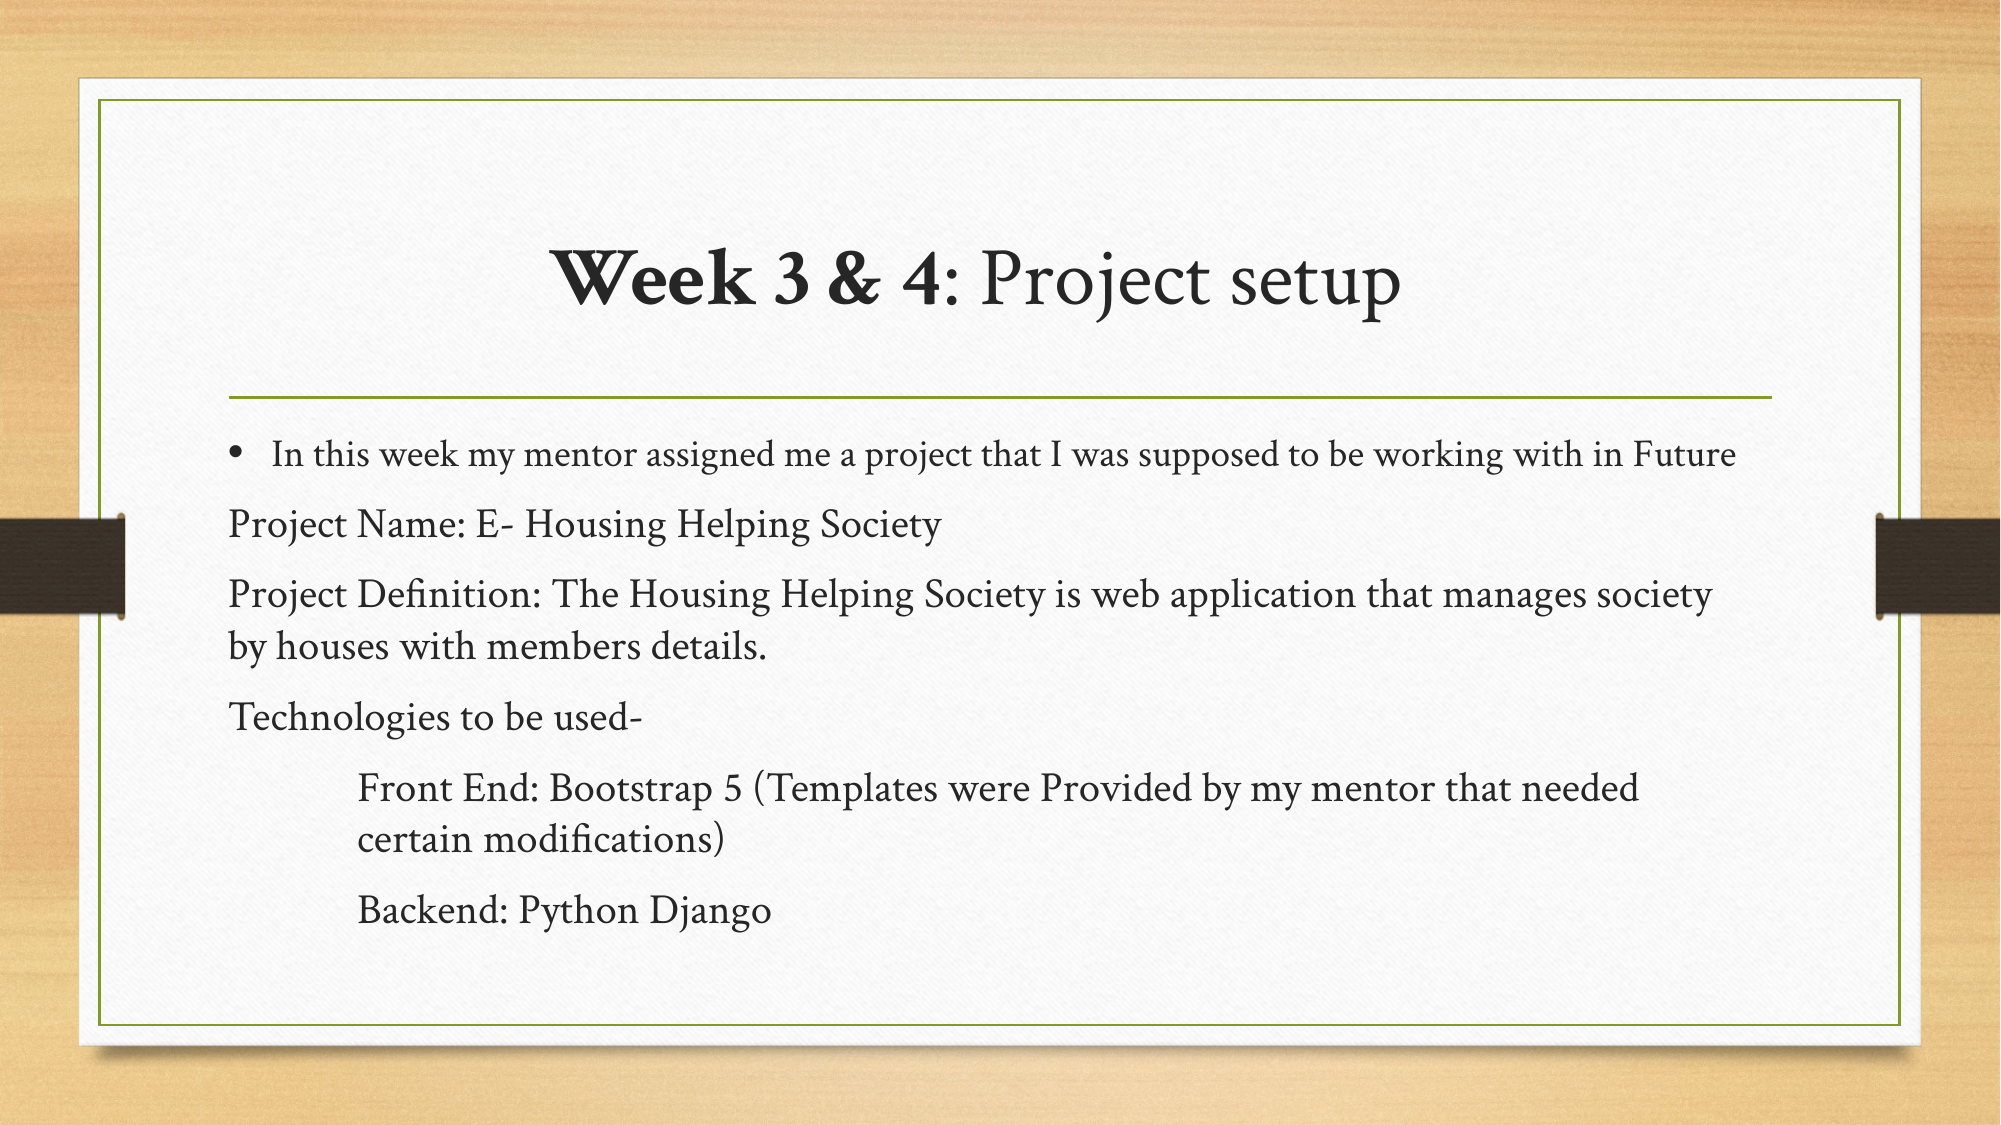

# Week 3 & 4: Project setup
In this week my mentor assigned me a project that I was supposed to be working with in Future
Project Name: E- Housing Helping Society
Project Definition: The Housing Helping Society is web application that manages society by houses with members details.
Technologies to be used-
	Front End: Bootstrap 5 (Templates were Provided by my mentor that needed 	certain modifications)
	Backend: Python Django